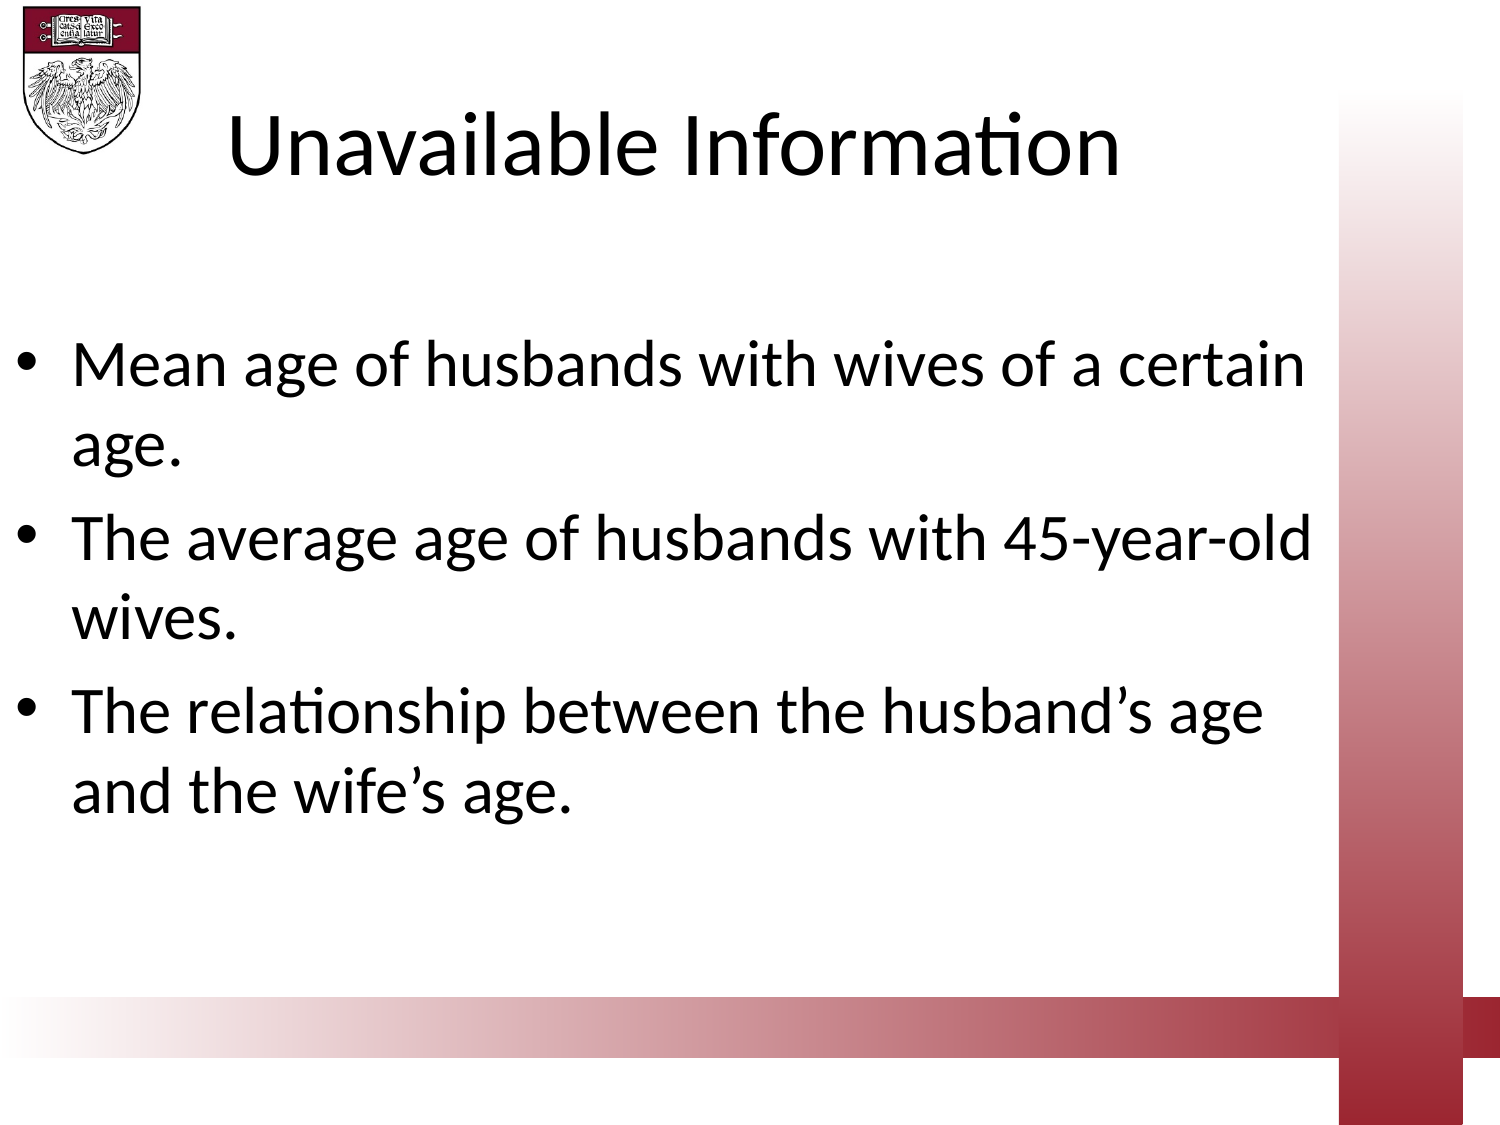

Unavailable Information
Mean age of husbands with wives of a certain age.
The average age of husbands with 45-year-old wives.
The relationship between the husband’s age and the wife’s age.